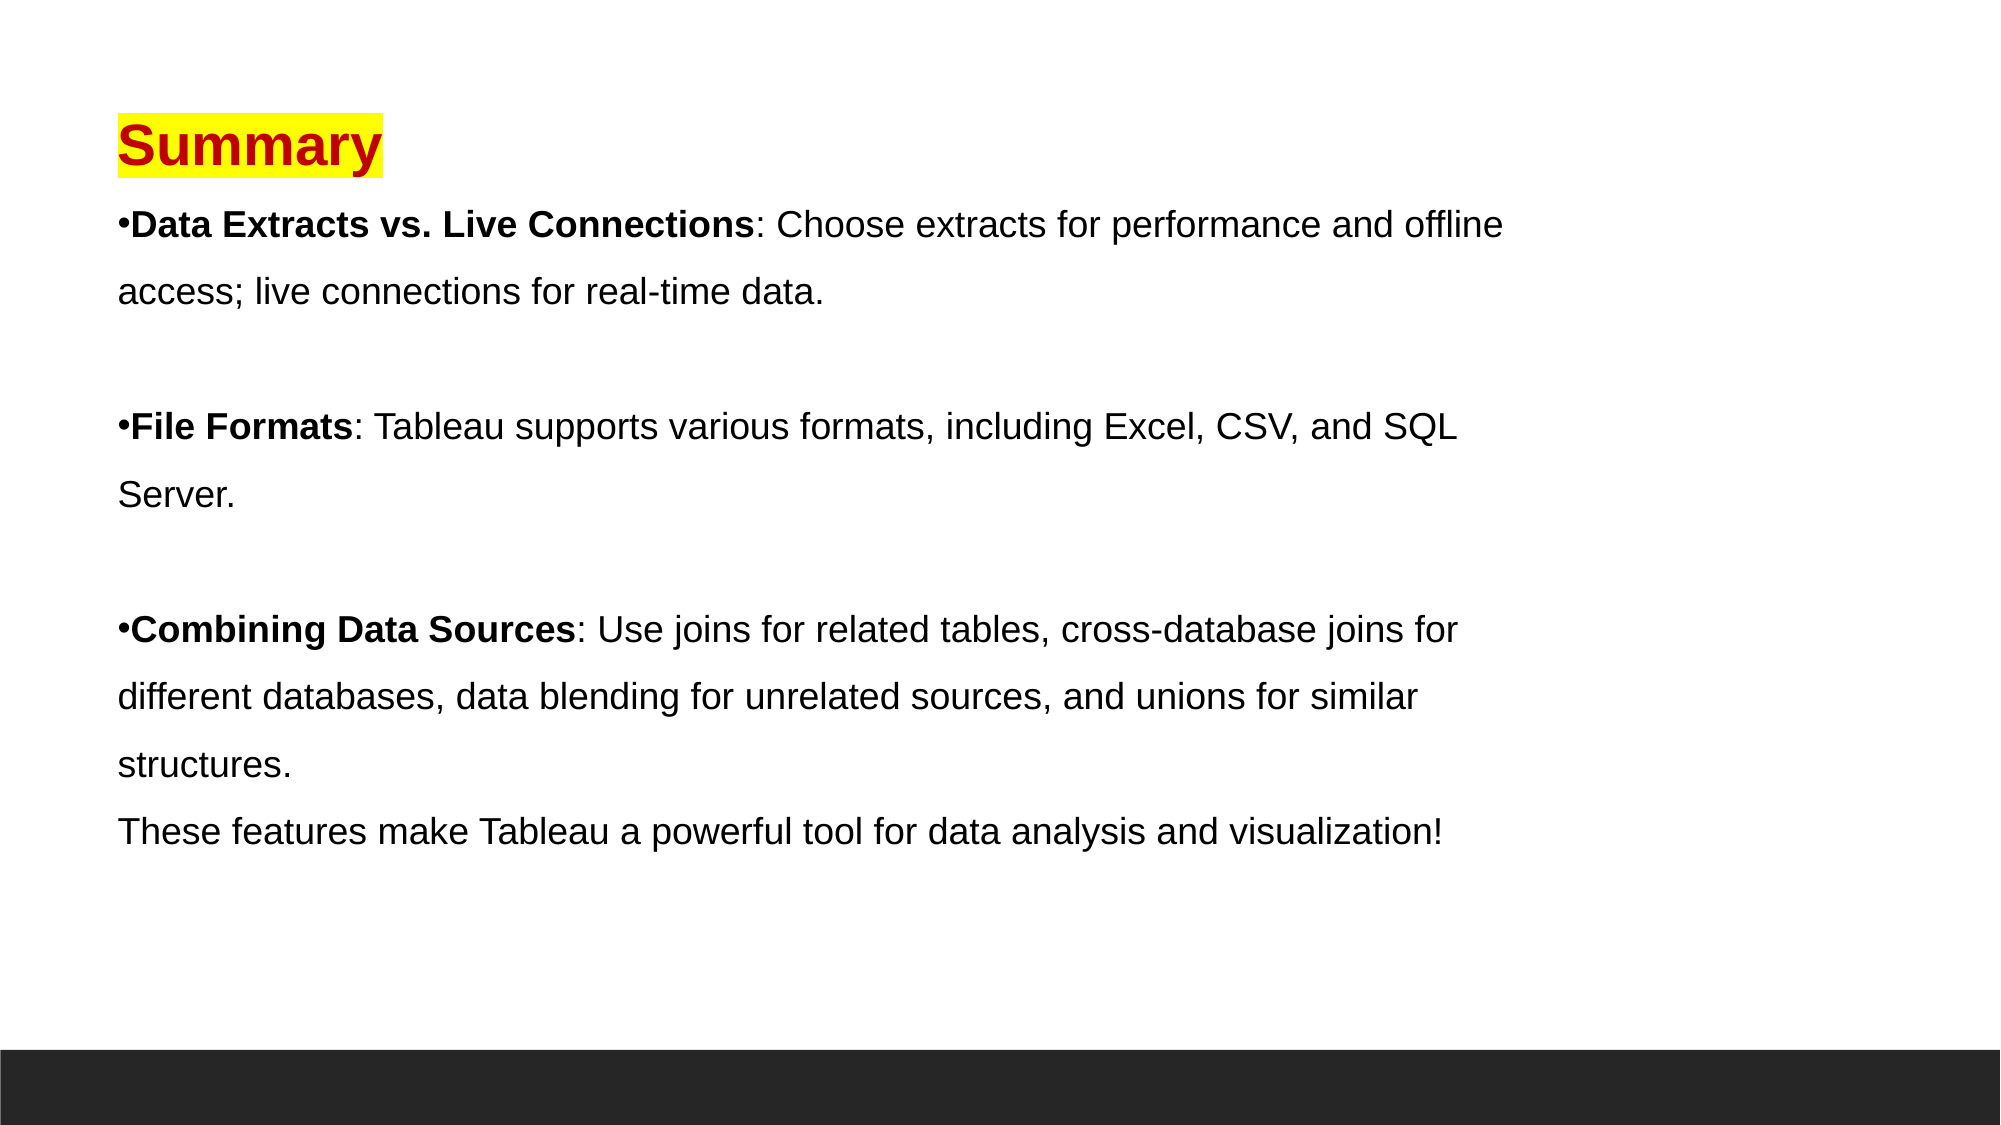

Summary
Data Extracts vs. Live Connections: Choose extracts for performance and offline access; live connections for real-time data.

File Formats: Tableau supports various formats, including Excel, CSV, and SQL Server.

Combining Data Sources: Use joins for related tables, cross-database joins for different databases, data blending for unrelated sources, and unions for similar structures.
These features make Tableau a powerful tool for data analysis and visualization!